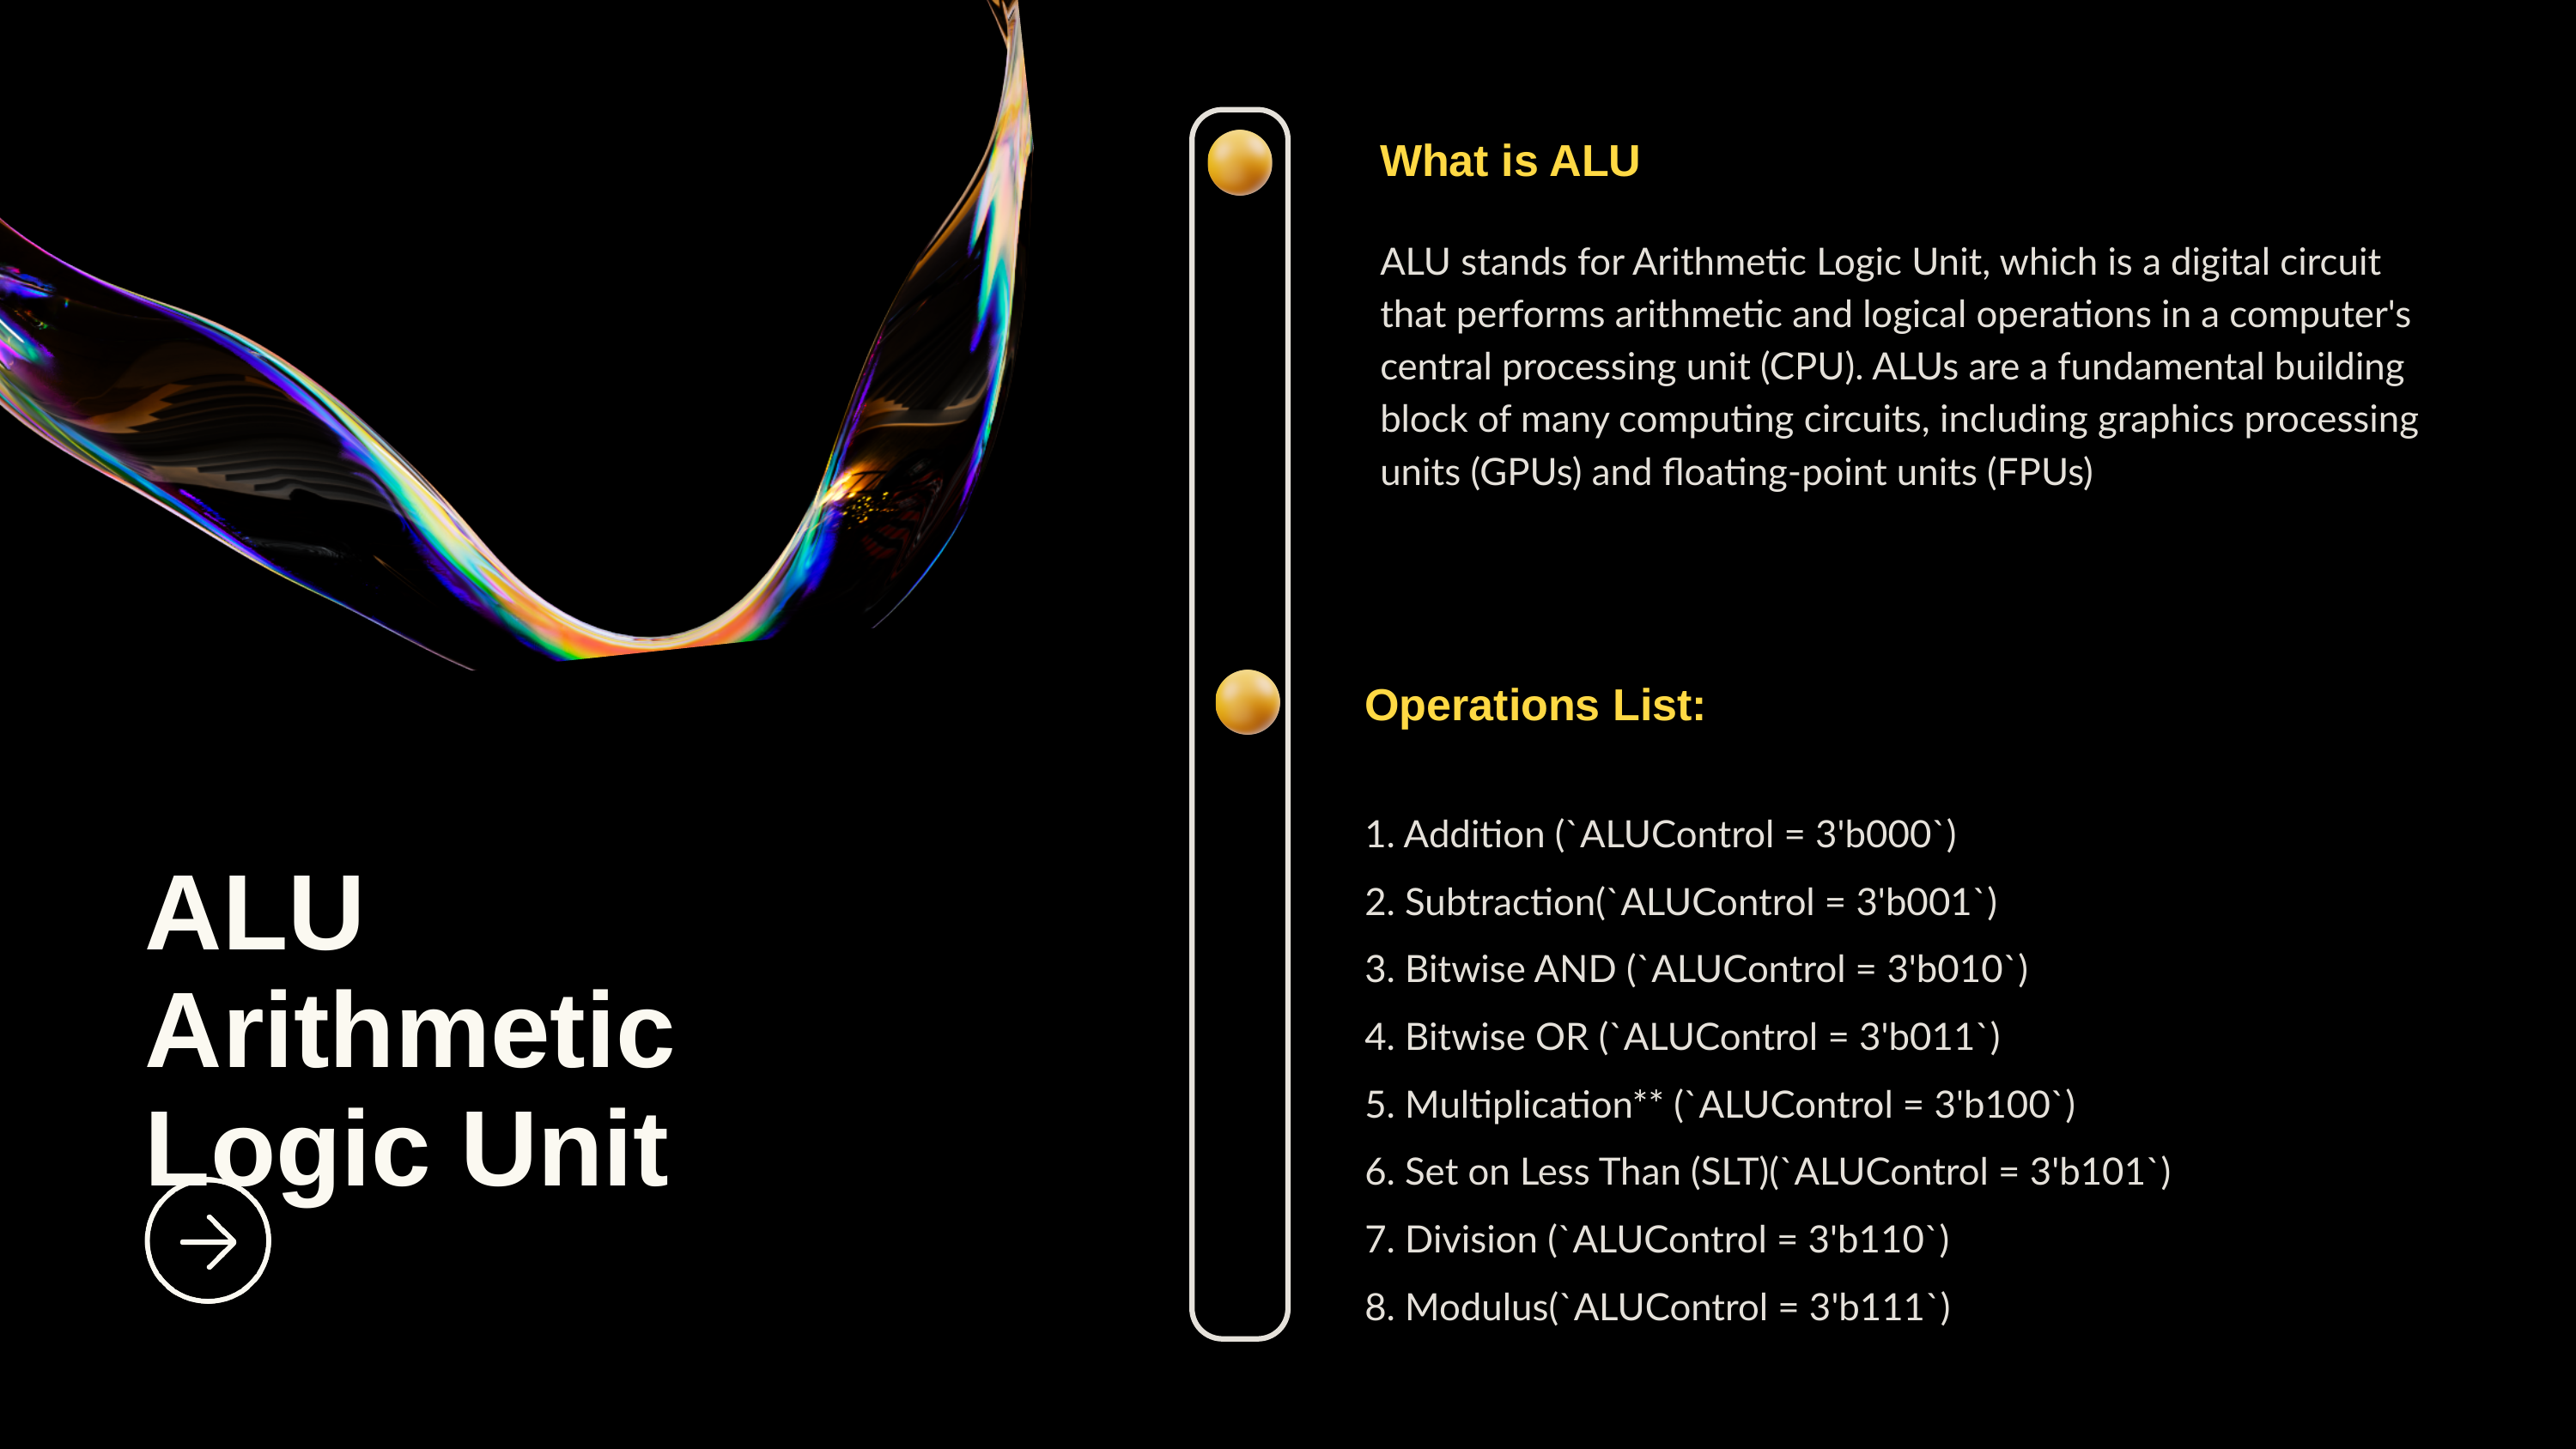

What is ALU

ALU stands for Arithmetic Logic Unit, which is a digital circuit that performs arithmetic and logical operations in a computer's central processing unit (CPU). ALUs are a fundamental building block of many computing circuits, including graphics processing units (GPUs) and floating-point units (FPUs)
Operations List:

1. Addition (`ALUControl = 3'b000`)
2. Subtraction(`ALUControl = 3'b001`)
3. Bitwise AND (`ALUControl = 3'b010`)
4. Bitwise OR (`ALUControl = 3'b011`)
5. Multiplication** (`ALUControl = 3'b100`)
6. Set on Less Than (SLT)(`ALUControl = 3'b101`)
7. Division (`ALUControl = 3'b110`)
8. Modulus(`ALUControl = 3'b111`)

ALU
Arithmetic Logic Unit